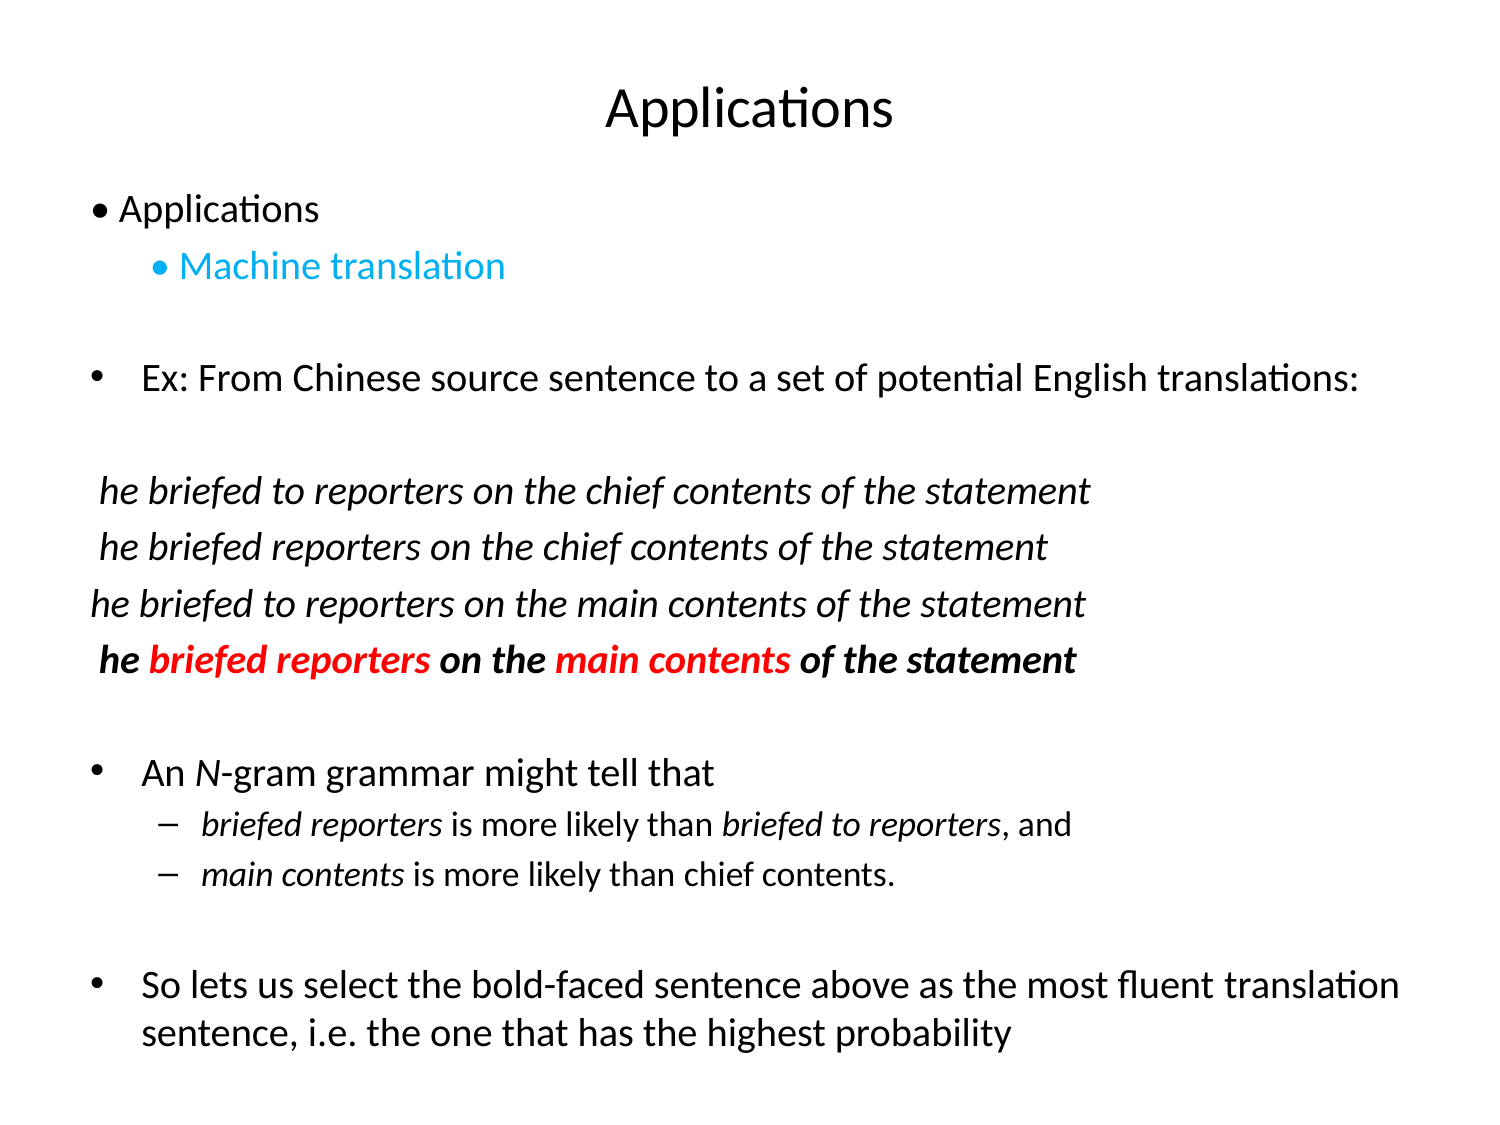

# Applications
• Applications
• Machine translation

Ex: From Chinese source sentence to a set of potential English translations:

 he briefed to reporters on the chief contents of the statement
 he briefed reporters on the chief contents of the statement
he briefed to reporters on the main contents of the statement
 he briefed reporters on the main contents of the statement

An N-gram grammar might tell that
briefed reporters is more likely than briefed to reporters, and
main contents is more likely than chief contents.

So lets us select the bold-faced sentence above as the most fluent translation sentence, i.e. the one that has the highest probability